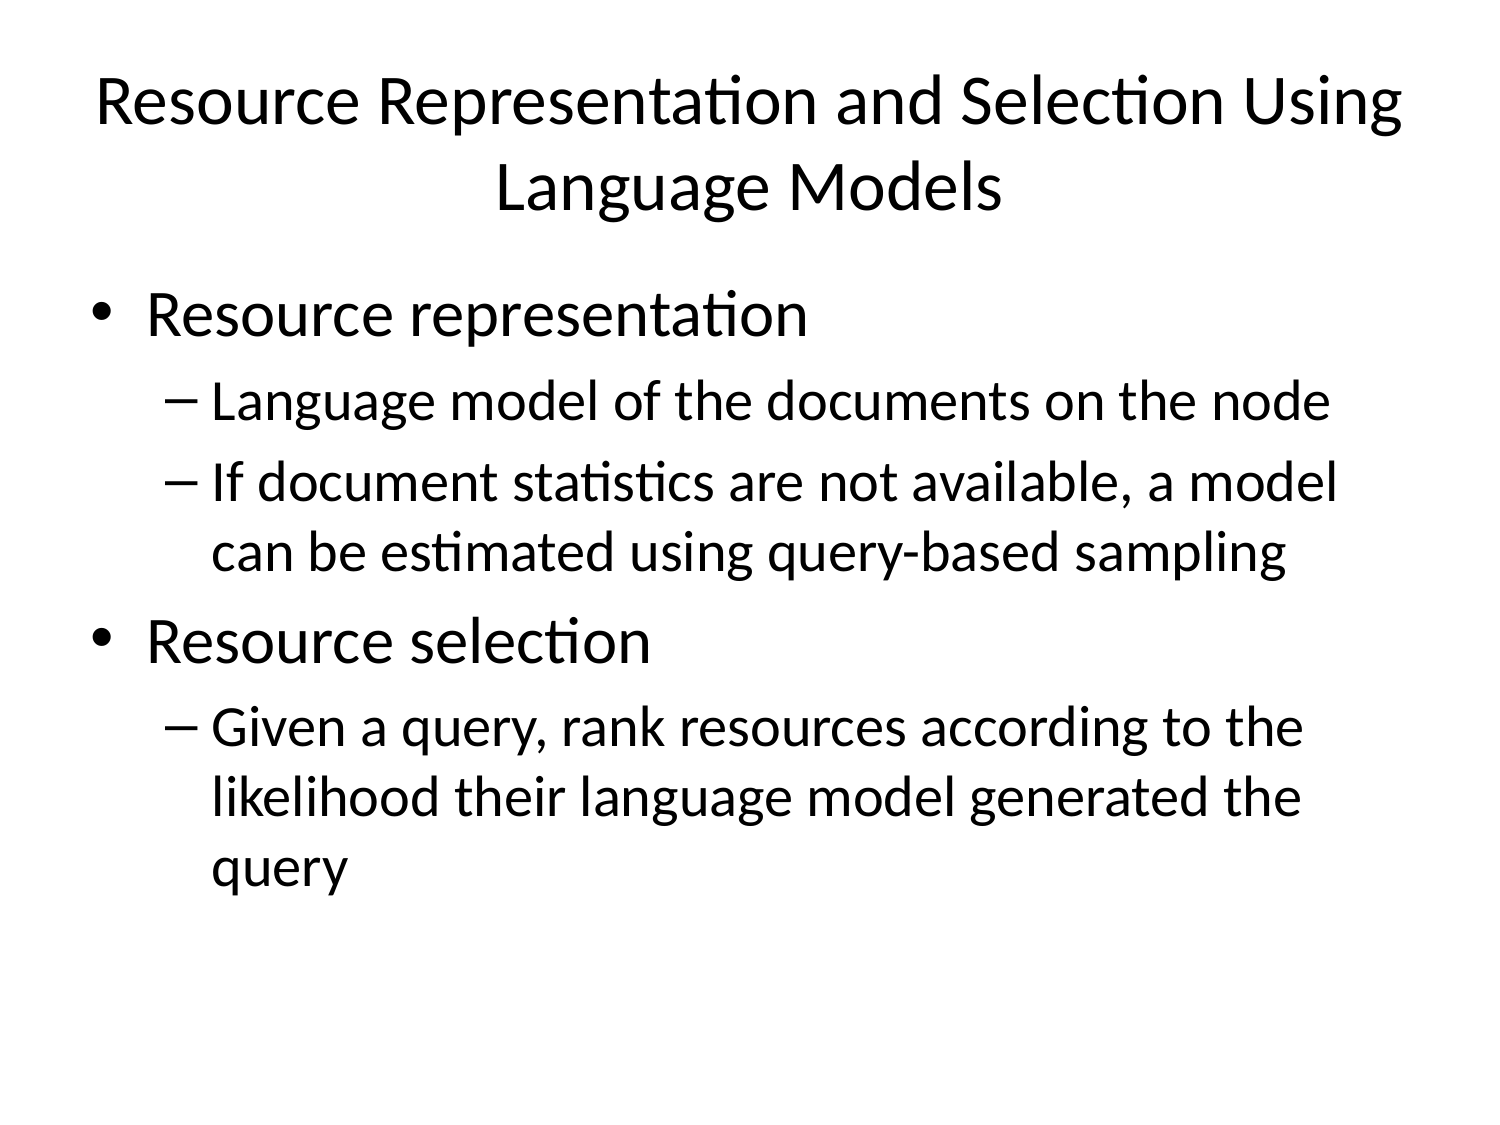

# Resource Representation and Selection Using Language Models
Resource representation
Language model of the documents on the node
If document statistics are not available, a model can be estimated using query-based sampling
Resource selection
Given a query, rank resources according to the likelihood their language model generated the query